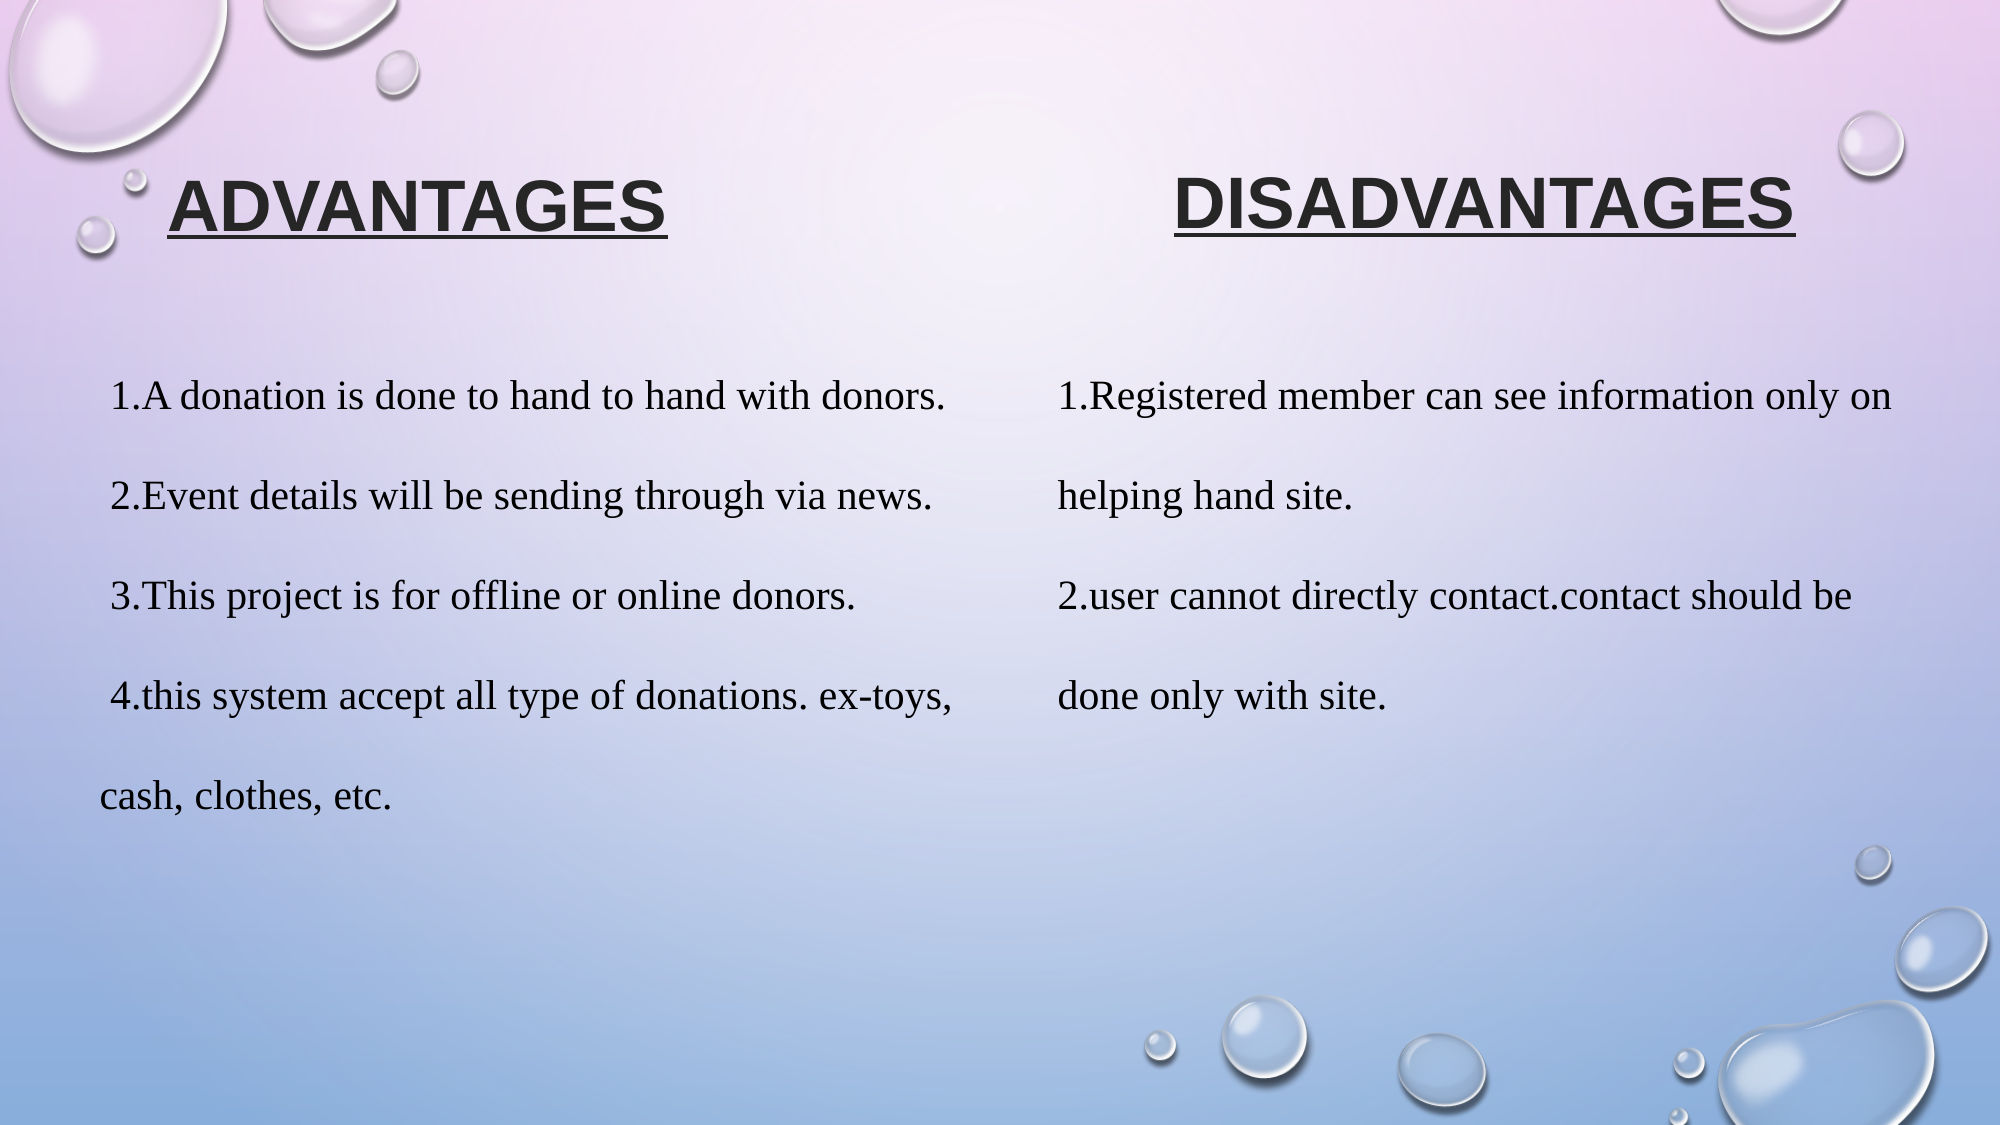

DISADVANTAGES
ADVANTAGES
 1.A donation is done to hand to hand with donors.
 2.Event details will be sending through via news.
 3.This project is for offline or online donors.
 4.this system accept all type of donations. ex-toys, cash, clothes, etc.
1.Registered member can see information only on helping hand site.
2.user cannot directly contact.contact should be done only with site.